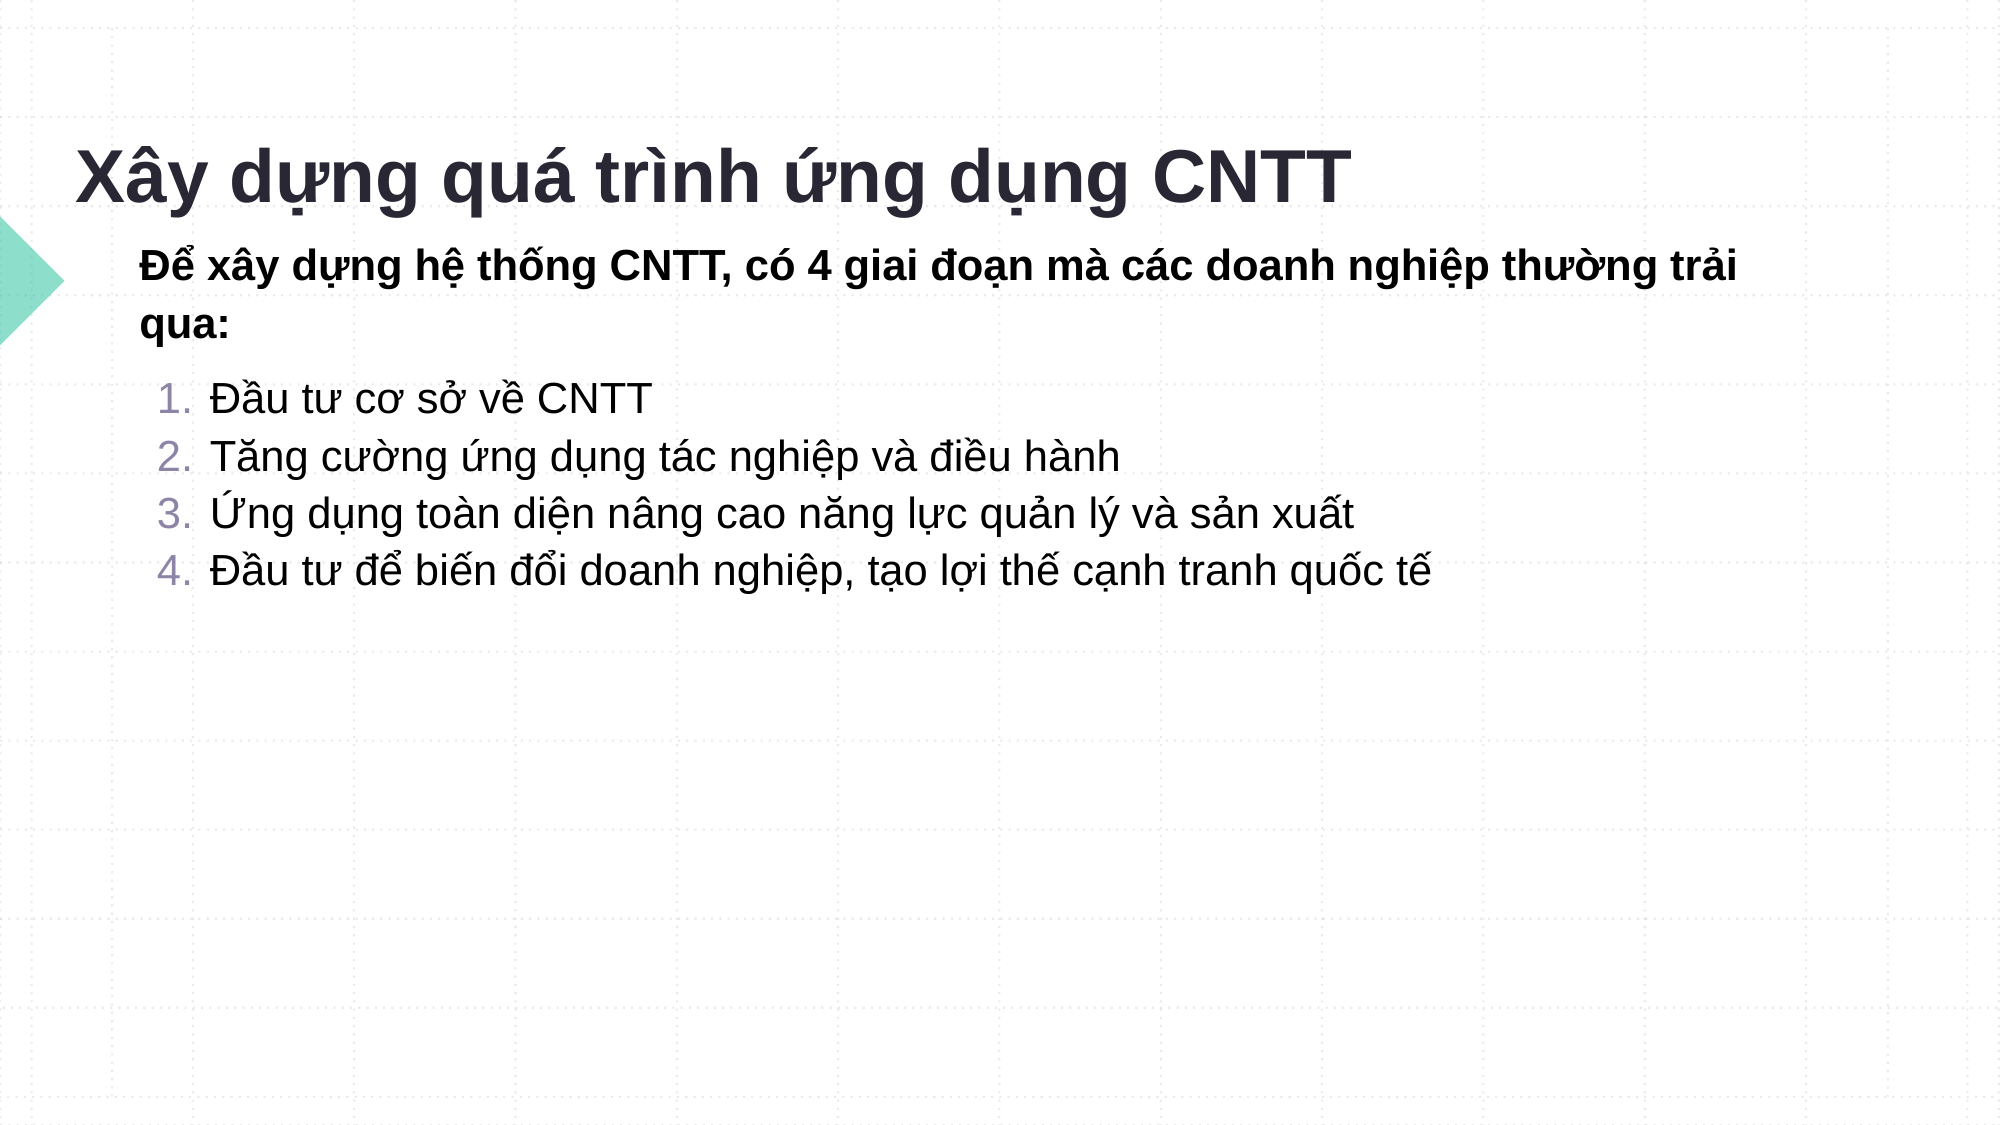

# Xây dựng quá trình ứng dụng CNTT
Để xây dựng hệ thống CNTT, có 4 giai đoạn mà các doanh nghiệp thường trải qua:
Đầu tư cơ sở về CNTT
Tăng cường ứng dụng tác nghiệp và điều hành
Ứng dụng toàn diện nâng cao năng lực quản lý và sản xuất
Đầu tư để biến đổi doanh nghiệp, tạo lợi thế cạnh tranh quốc tế